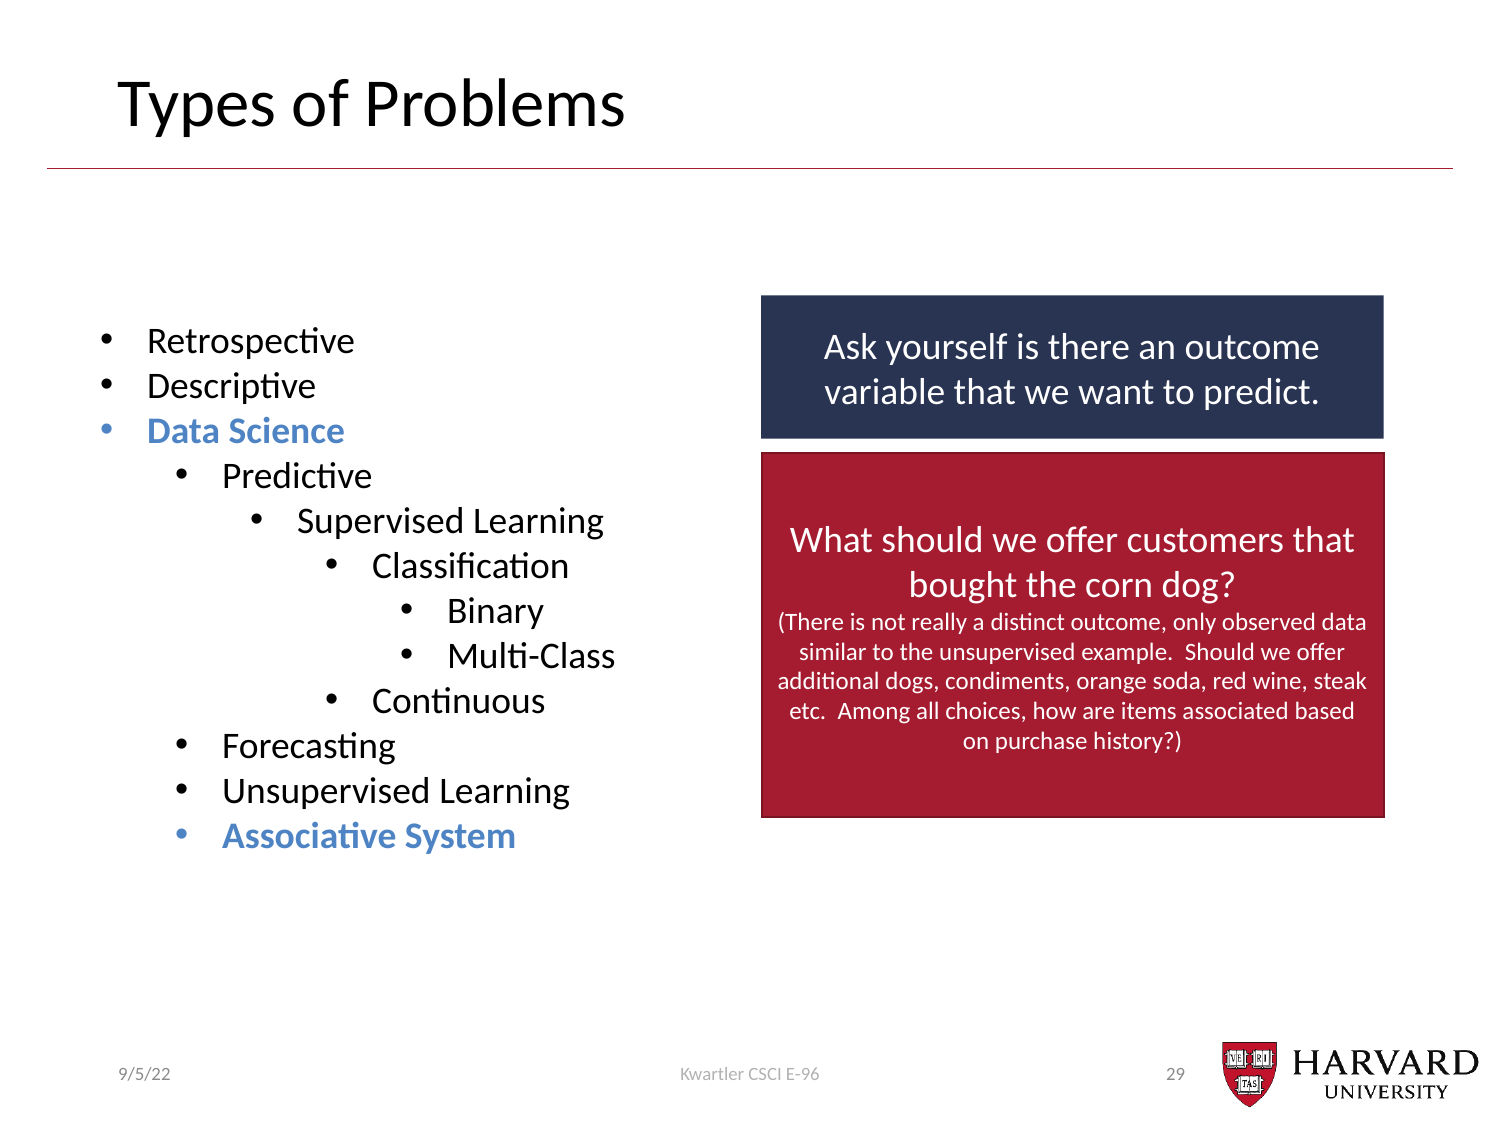

# Types of Problems
Ask yourself is there an outcome variable that we want to predict.
Retrospective
Descriptive
Data Science
Predictive
Supervised Learning
Classification
Binary
Multi-Class
Continuous
Forecasting
Unsupervised Learning
Associative System

What should we offer customers that bought the corn dog?
(There is not really a distinct outcome, only observed data similar to the unsupervised example.  Should we offer additional dogs, condiments, orange soda, red wine, steak etc.  Among all choices, how are items associated based on purchase history?)
9/5/22
Kwartler CSCI E-96
29